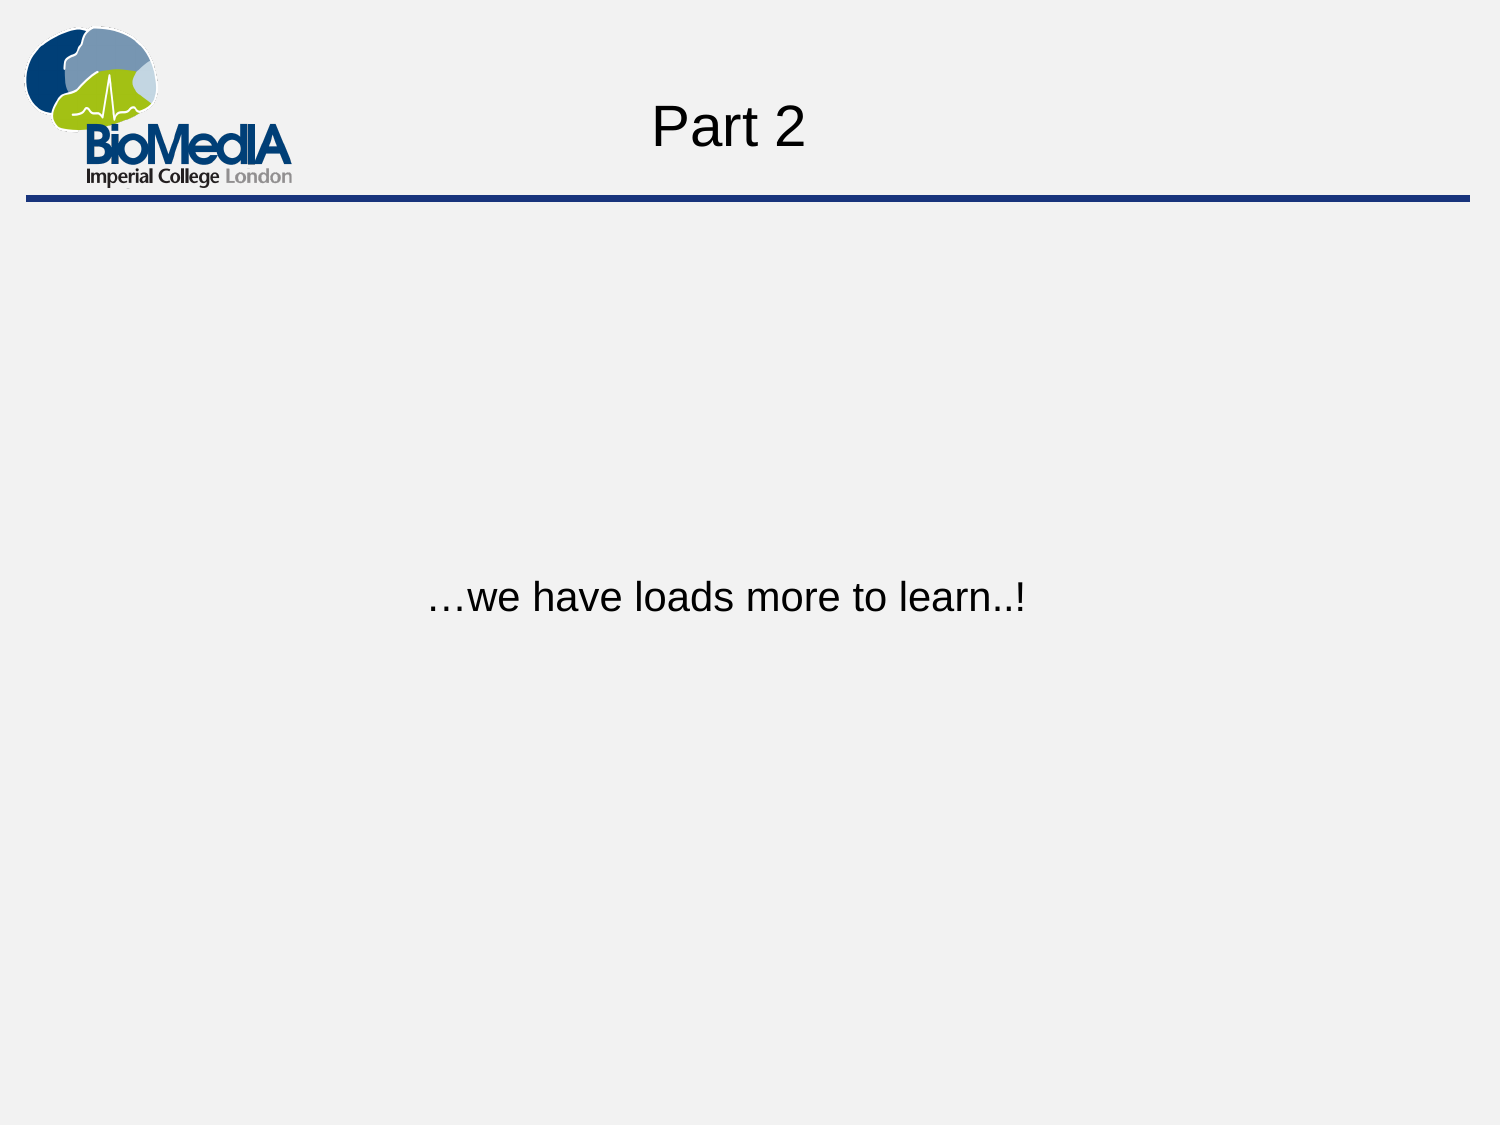

# Part 2
…we have loads more to learn..!